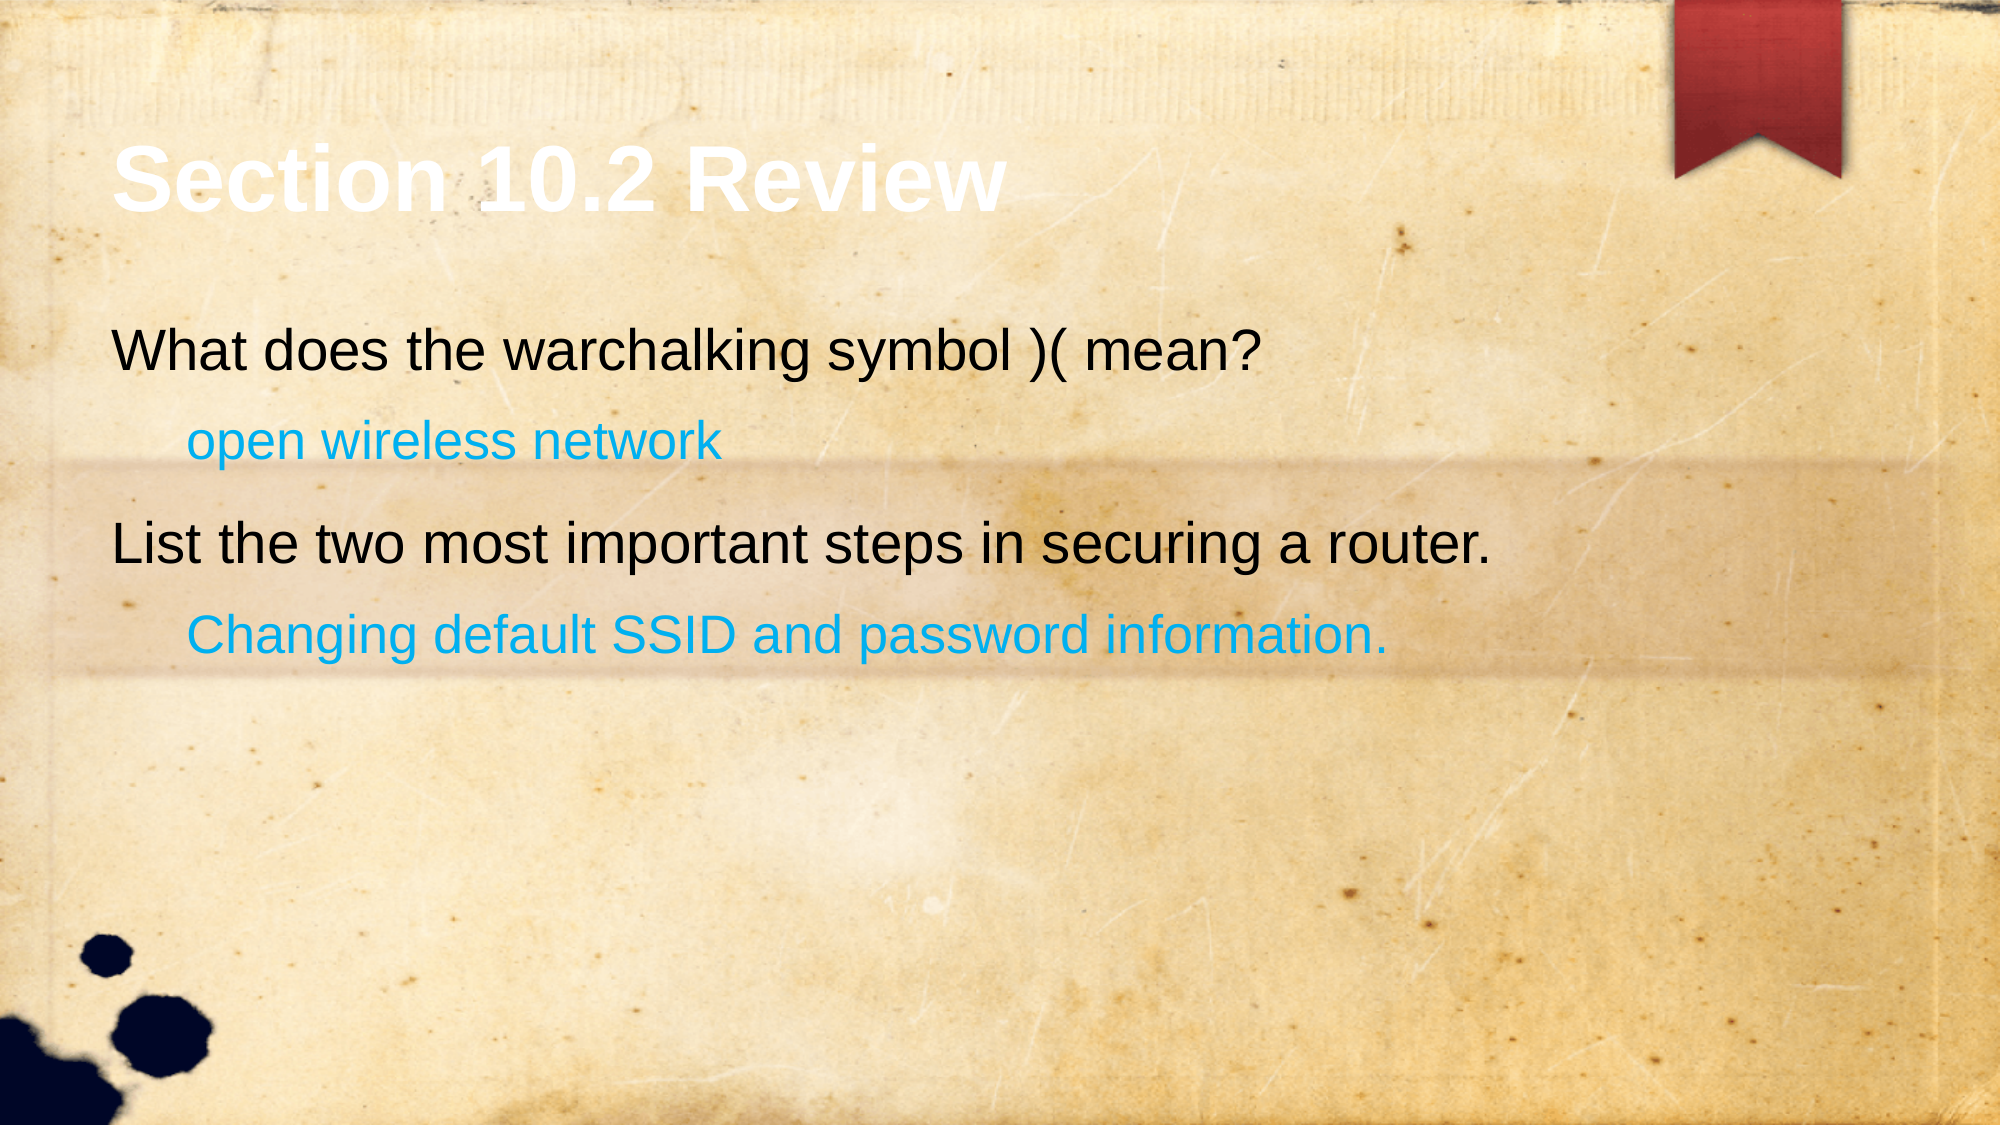

Section 10.2 Review
What does the warchalking symbol )( mean?
open wireless network
List the two most important steps in securing a router.
Changing default SSID and password information.